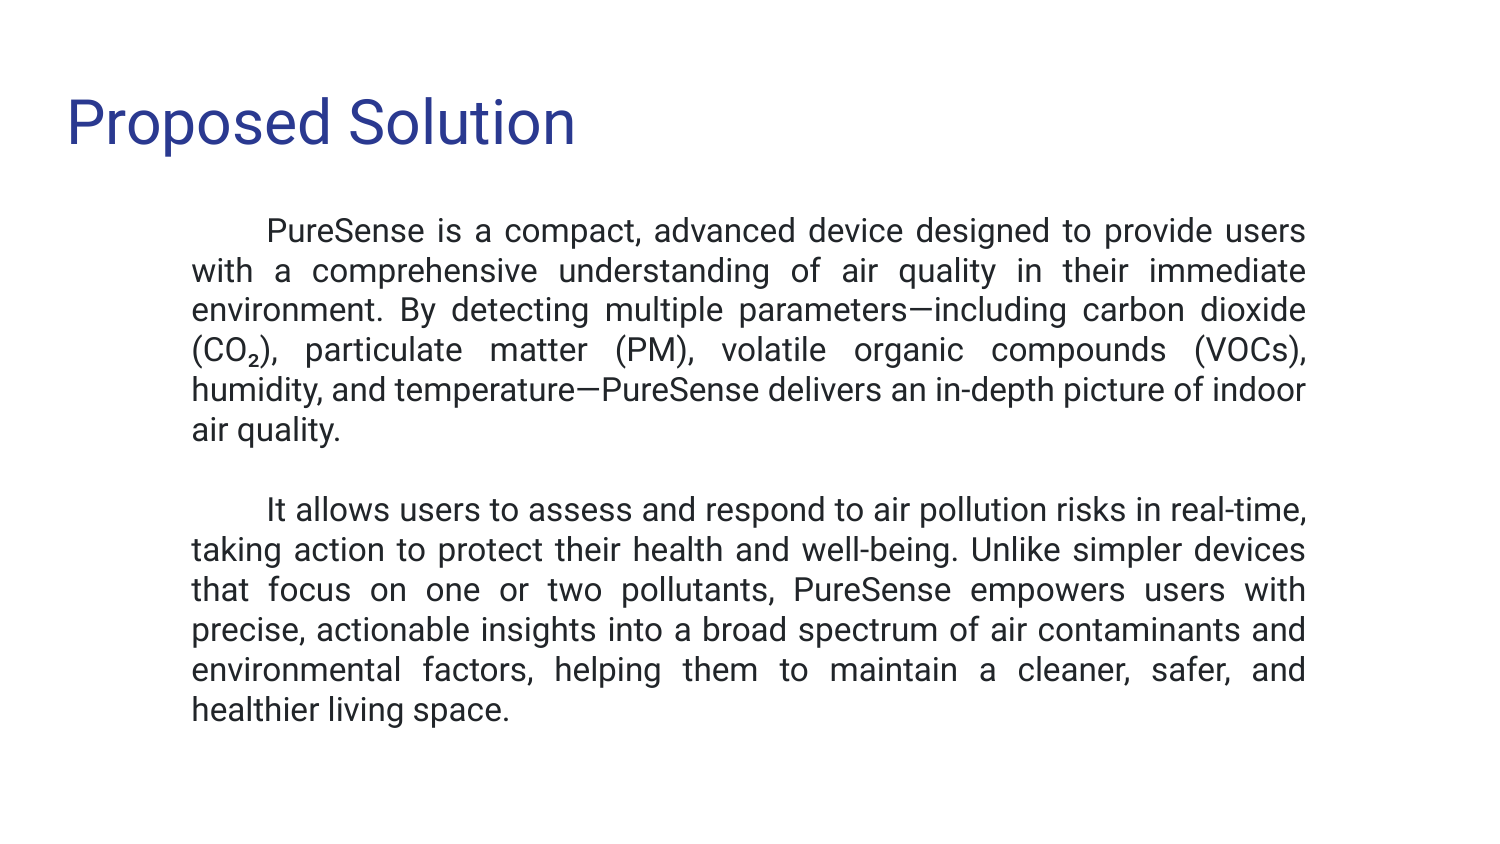

# Proposed Solution
PureSense is a compact, advanced device designed to provide users with a comprehensive understanding of air quality in their immediate environment. By detecting multiple parameters—including carbon dioxide (CO₂), particulate matter (PM), volatile organic compounds (VOCs), humidity, and temperature—PureSense delivers an in-depth picture of indoor air quality.

It allows users to assess and respond to air pollution risks in real-time, taking action to protect their health and well-being. Unlike simpler devices that focus on one or two pollutants, PureSense empowers users with precise, actionable insights into a broad spectrum of air contaminants and environmental factors, helping them to maintain a cleaner, safer, and healthier living space.